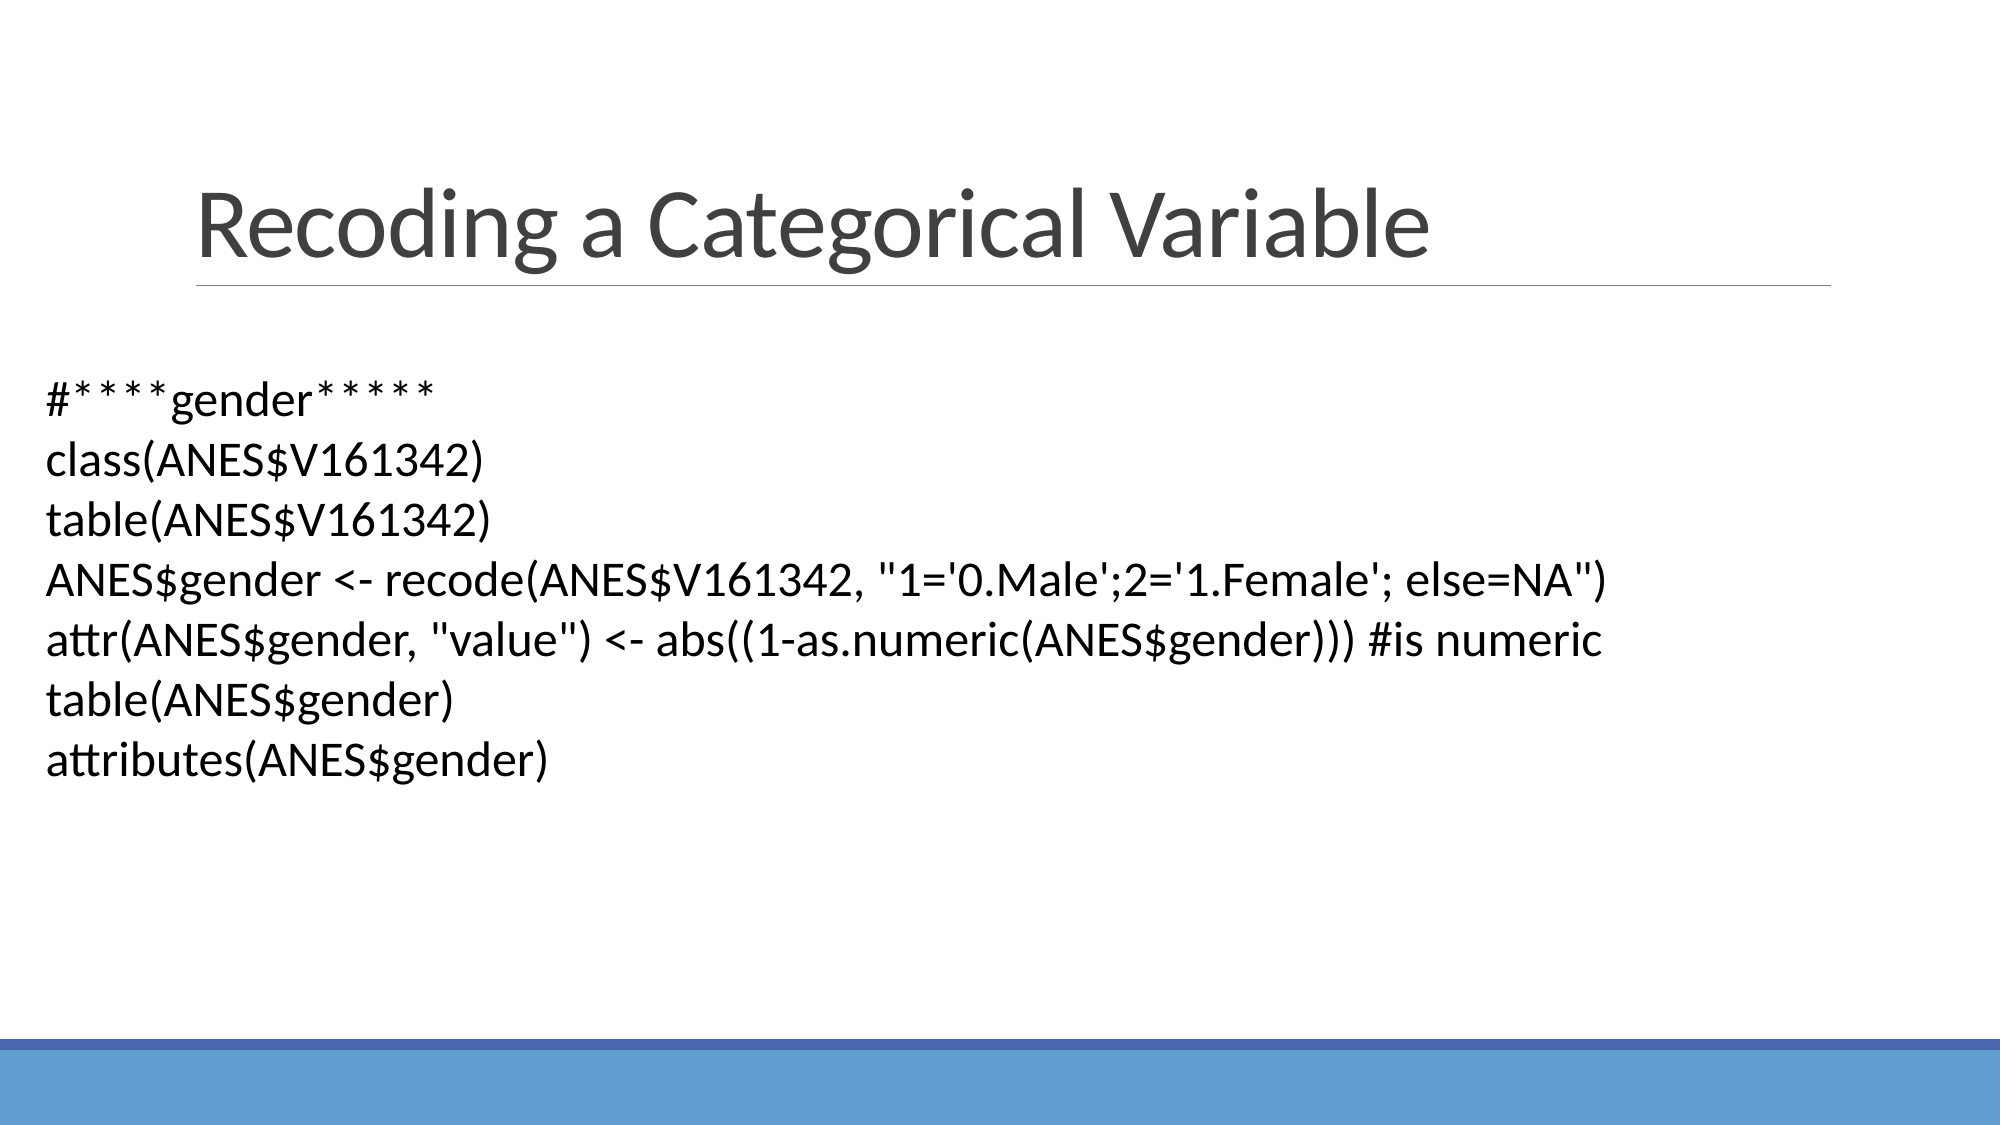

# Recoding a Categorical Variable
#****gender*****
class(ANES$V161342)
table(ANES$V161342)
ANES$gender <- recode(ANES$V161342, "1='0.Male';2='1.Female'; else=NA")
attr(ANES$gender, "value") <- abs((1-as.numeric(ANES$gender))) #is numeric
table(ANES$gender)
attributes(ANES$gender)